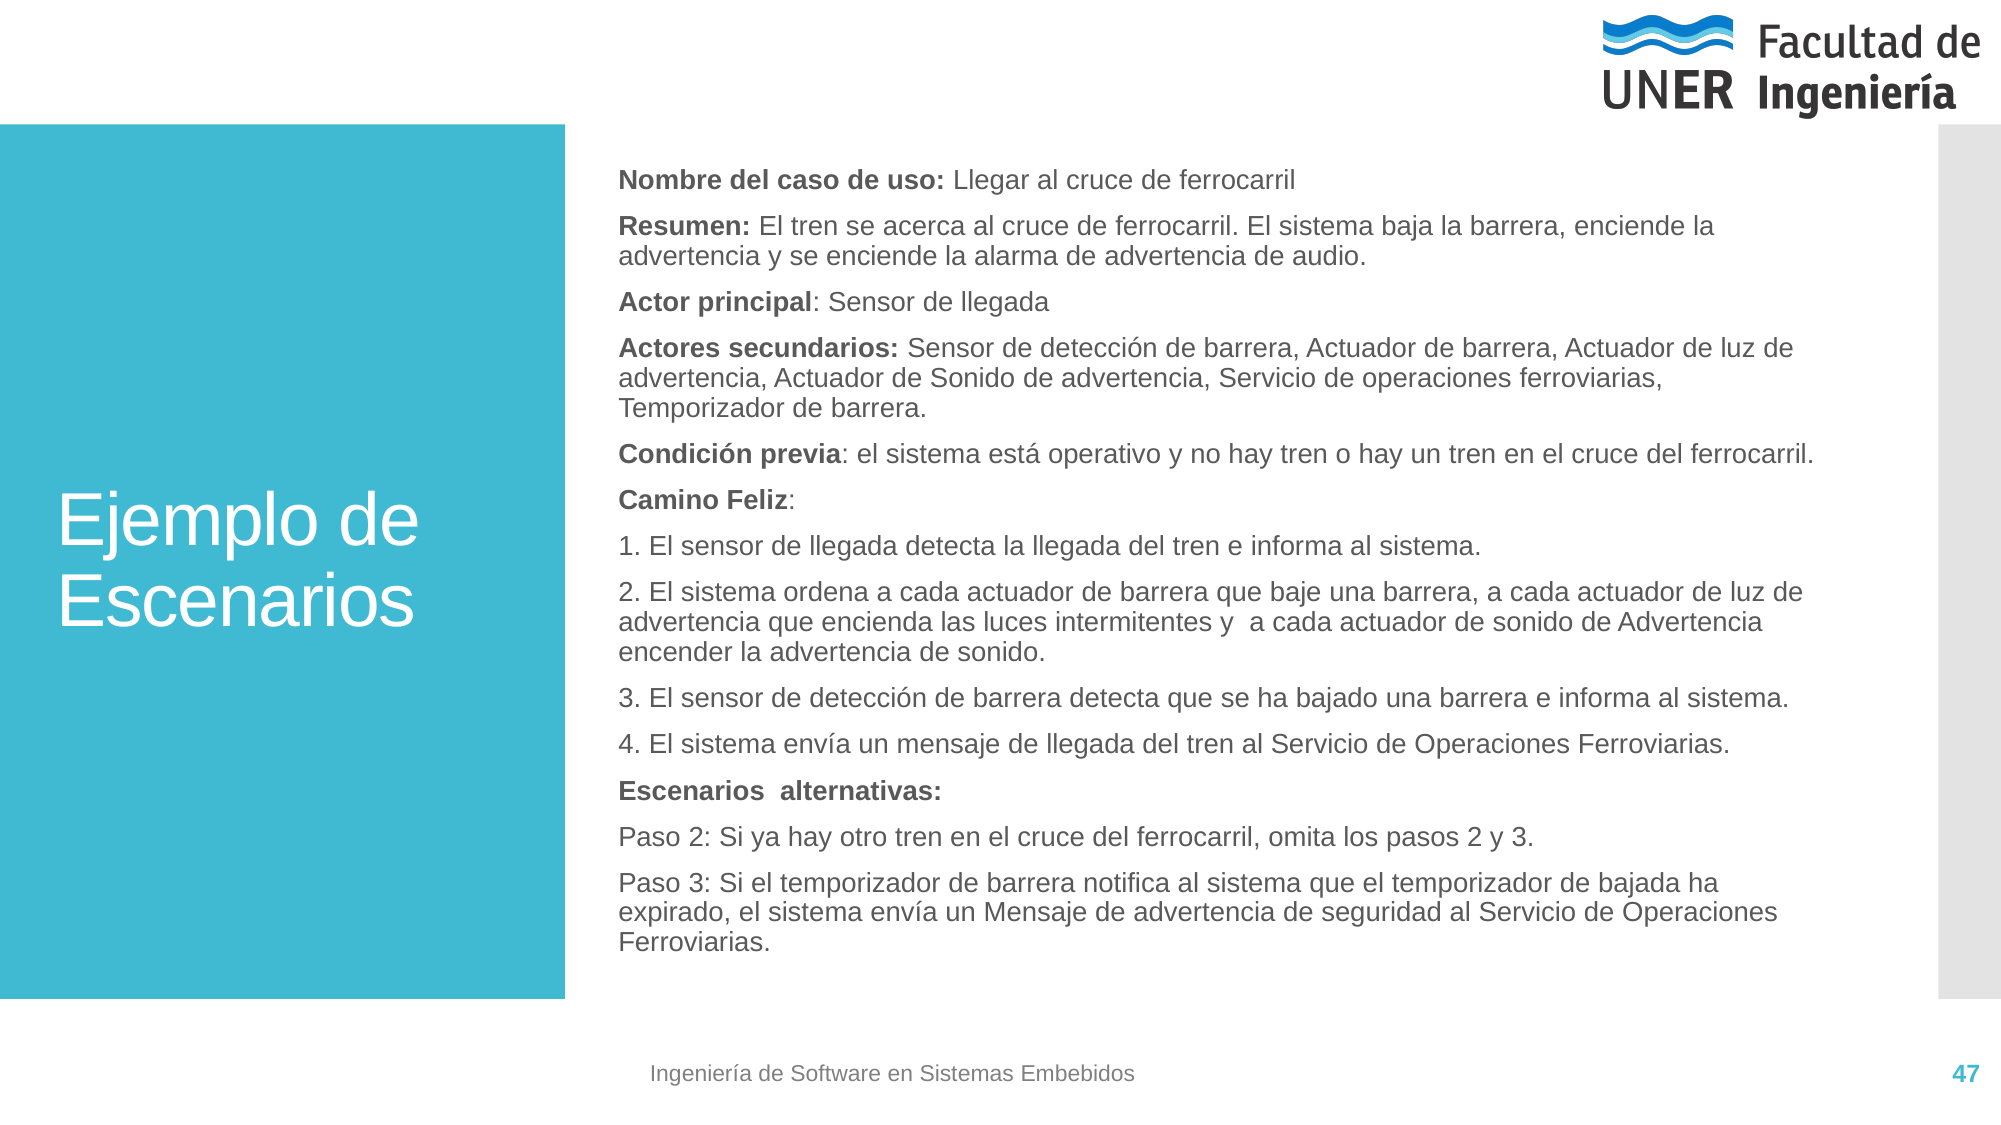

Nombre del caso de uso: Llegar al cruce de ferrocarril
Resumen: El tren se acerca al cruce de ferrocarril. El sistema baja la barrera, enciende la advertencia y se enciende la alarma de advertencia de audio.
Actor principal: Sensor de llegada
Actores secundarios: Sensor de detección de barrera, Actuador de barrera, Actuador de luz de advertencia, Actuador de Sonido de advertencia, Servicio de operaciones ferroviarias, Temporizador de barrera.
Condición previa: el sistema está operativo y no hay tren o hay un tren en el cruce del ferrocarril.
Camino Feliz:
1. El sensor de llegada detecta la llegada del tren e informa al sistema.
2. El sistema ordena a cada actuador de barrera que baje una barrera, a cada actuador de luz de advertencia que encienda las luces intermitentes y  a cada actuador de sonido de Advertencia encender la advertencia de sonido.
3. El sensor de detección de barrera detecta que se ha bajado una barrera e informa al sistema.
4. El sistema envía un mensaje de llegada del tren al Servicio de Operaciones Ferroviarias.
Escenarios  alternativas:
Paso 2: Si ya hay otro tren en el cruce del ferrocarril, omita los pasos 2 y 3.
Paso 3: Si el temporizador de barrera notifica al sistema que el temporizador de bajada ha expirado, el sistema envía un Mensaje de advertencia de seguridad al Servicio de Operaciones Ferroviarias.
# Ejemplo de Escenarios
Ingeniería de Software en Sistemas Embebidos
47